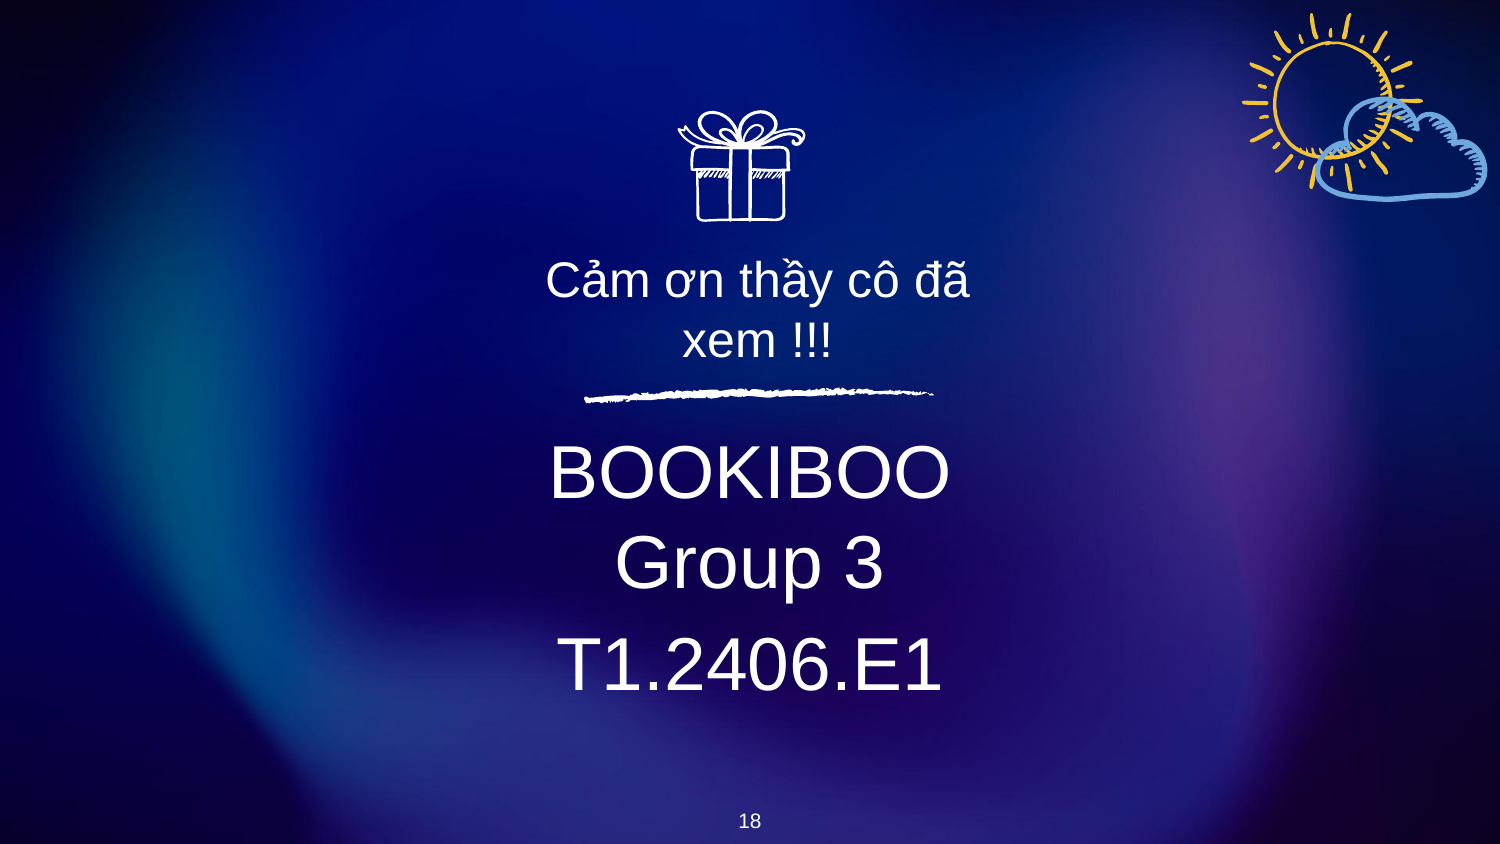

Cảm ơn thầy cô đã xem !!!

BOOKIBOO
Group 3
T1.2406.E1
18